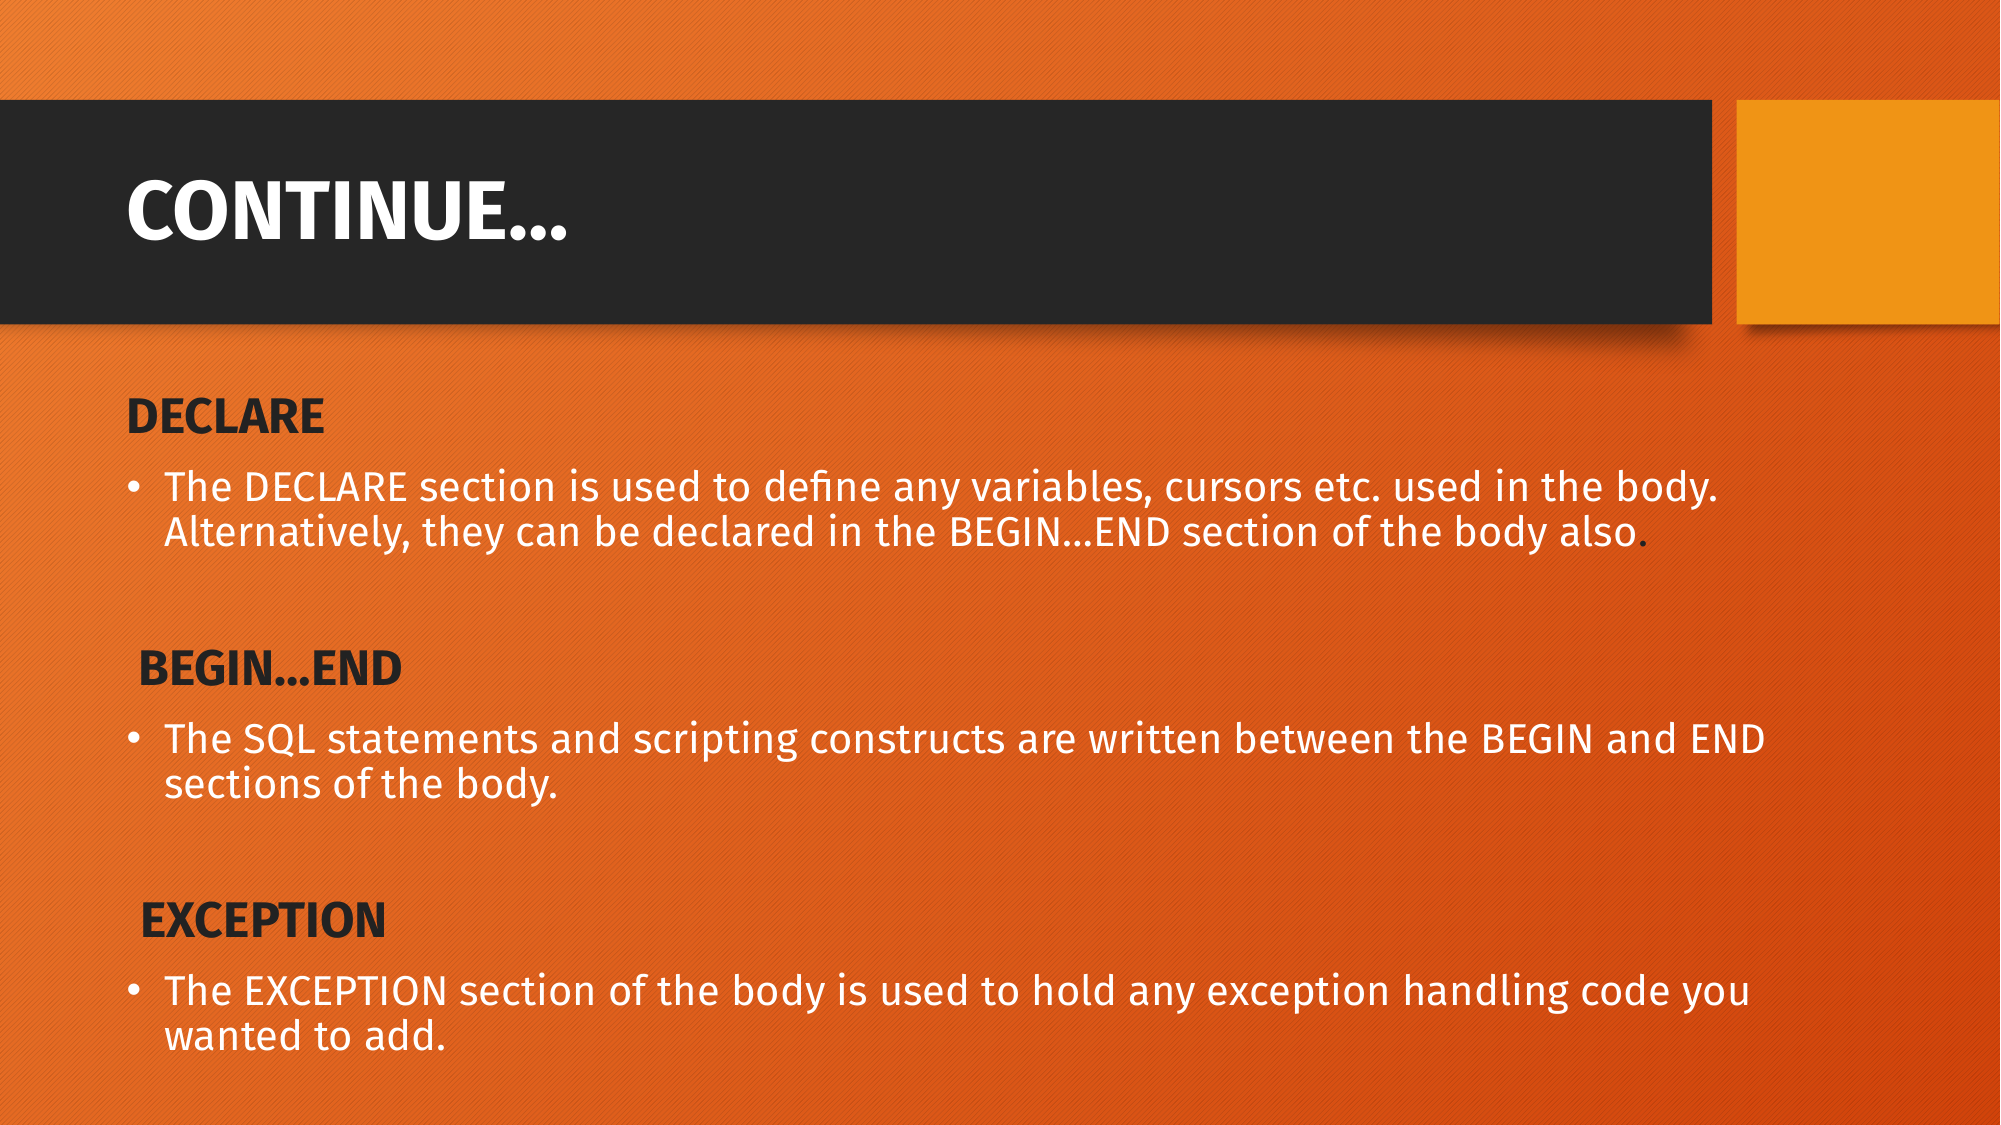

# CONTINUE…
DECLARE
The DECLARE section is used to define any variables, cursors etc. used in the body. Alternatively, they can be declared in the BEGIN…END section of the body also.

 BEGIN…END
The SQL statements and scripting constructs are written between the BEGIN and END sections of the body.

 EXCEPTION
The EXCEPTION section of the body is used to hold any exception handling code you wanted to add.